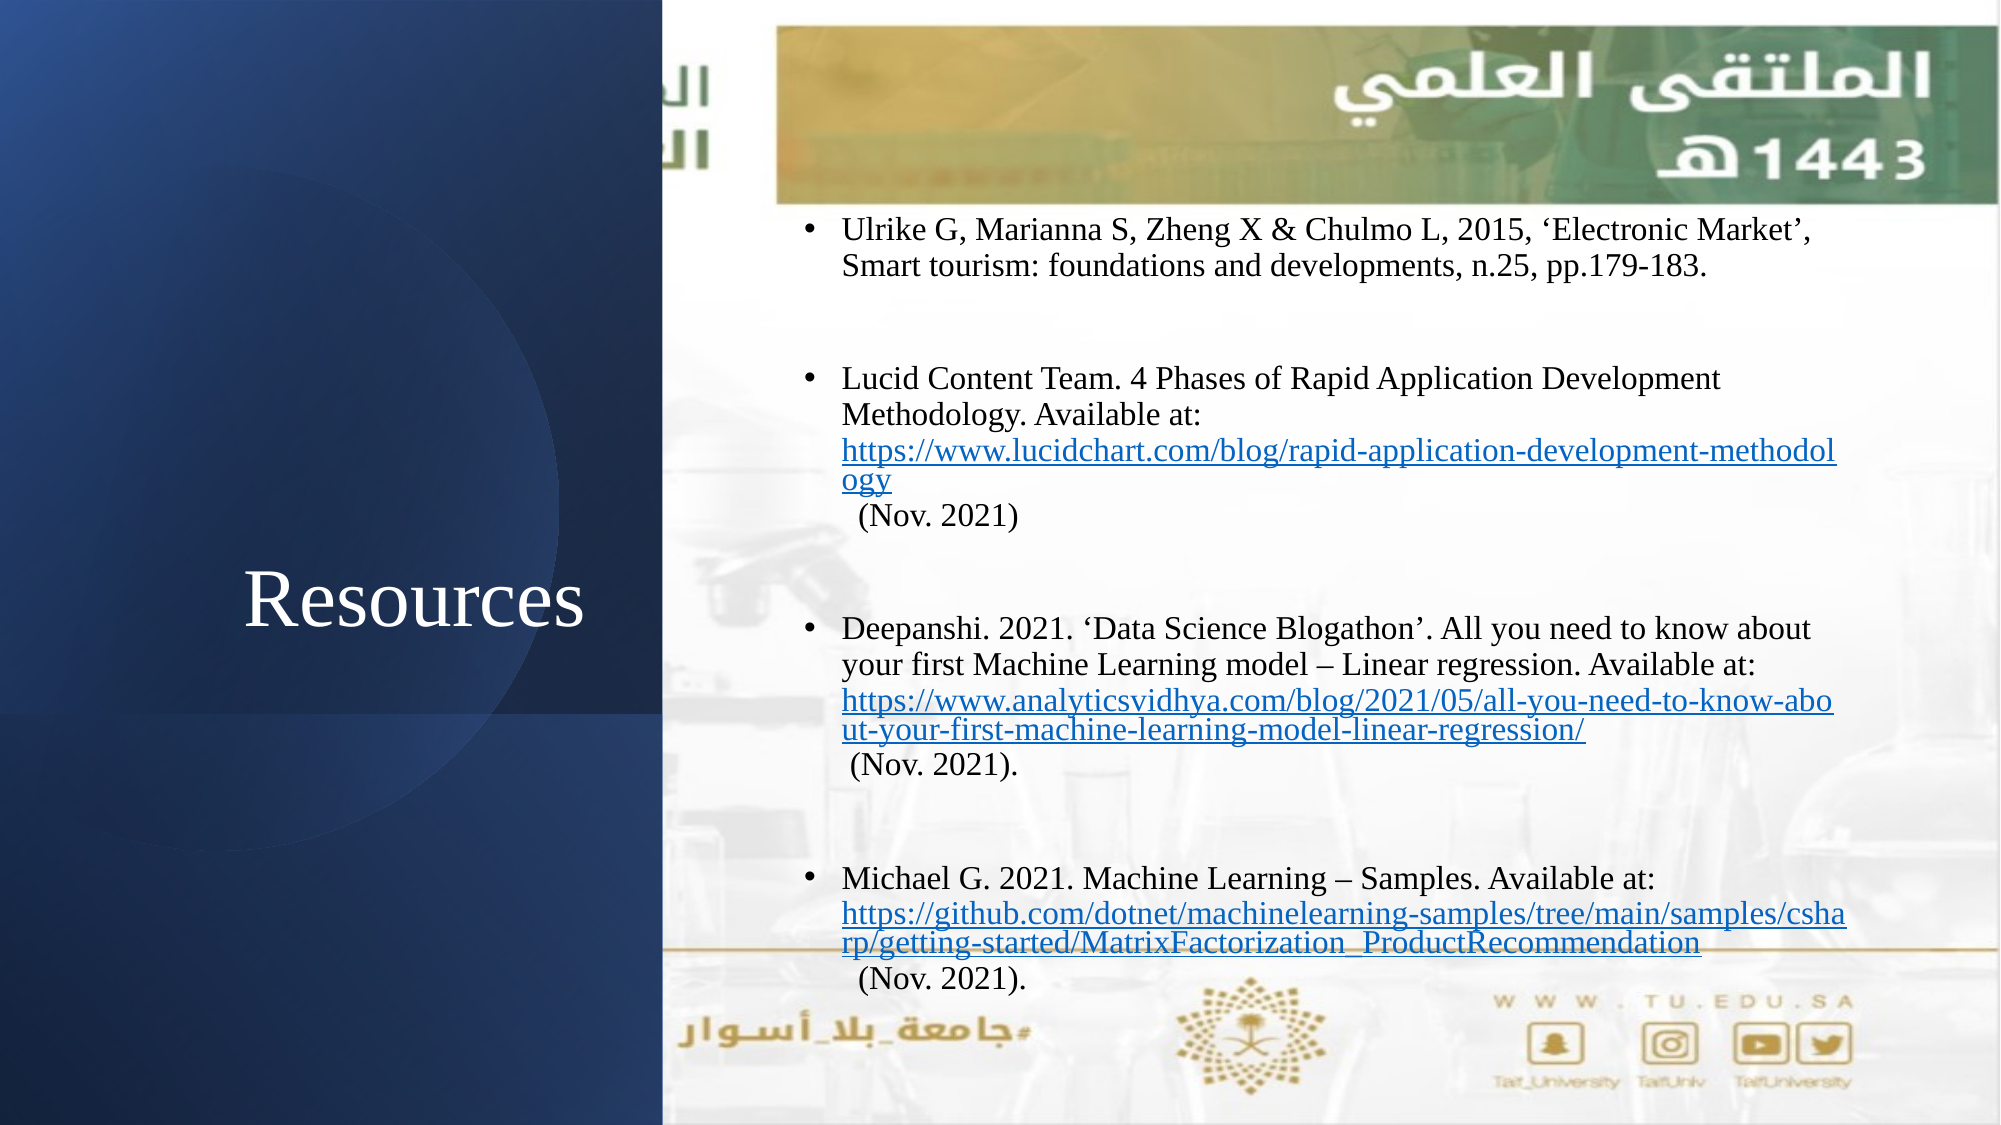

# Resources
Ulrike G, Marianna S, Zheng X & Chulmo L, 2015, ‘Electronic Market’, Smart tourism: foundations and developments, n.25, pp.179-183.

Lucid Content Team. 4 Phases of Rapid Application Development Methodology. Available at: https://www.lucidchart.com/blog/rapid-application-development-methodology  (Nov. 2021)

Deepanshi. 2021. ‘Data Science Blogathon’. All you need to know about your first Machine Learning model – Linear regression. Available at:
https://www.analyticsvidhya.com/blog/2021/05/all-you-need-to-know-about-your-first-machine-learning-model-linear-regression/ (Nov. 2021).

Michael G. 2021. Machine Learning – Samples. Available at: https://github.com/dotnet/machinelearning-samples/tree/main/samples/csharp/getting-started/MatrixFactorization_ProductRecommendation  (Nov. 2021).